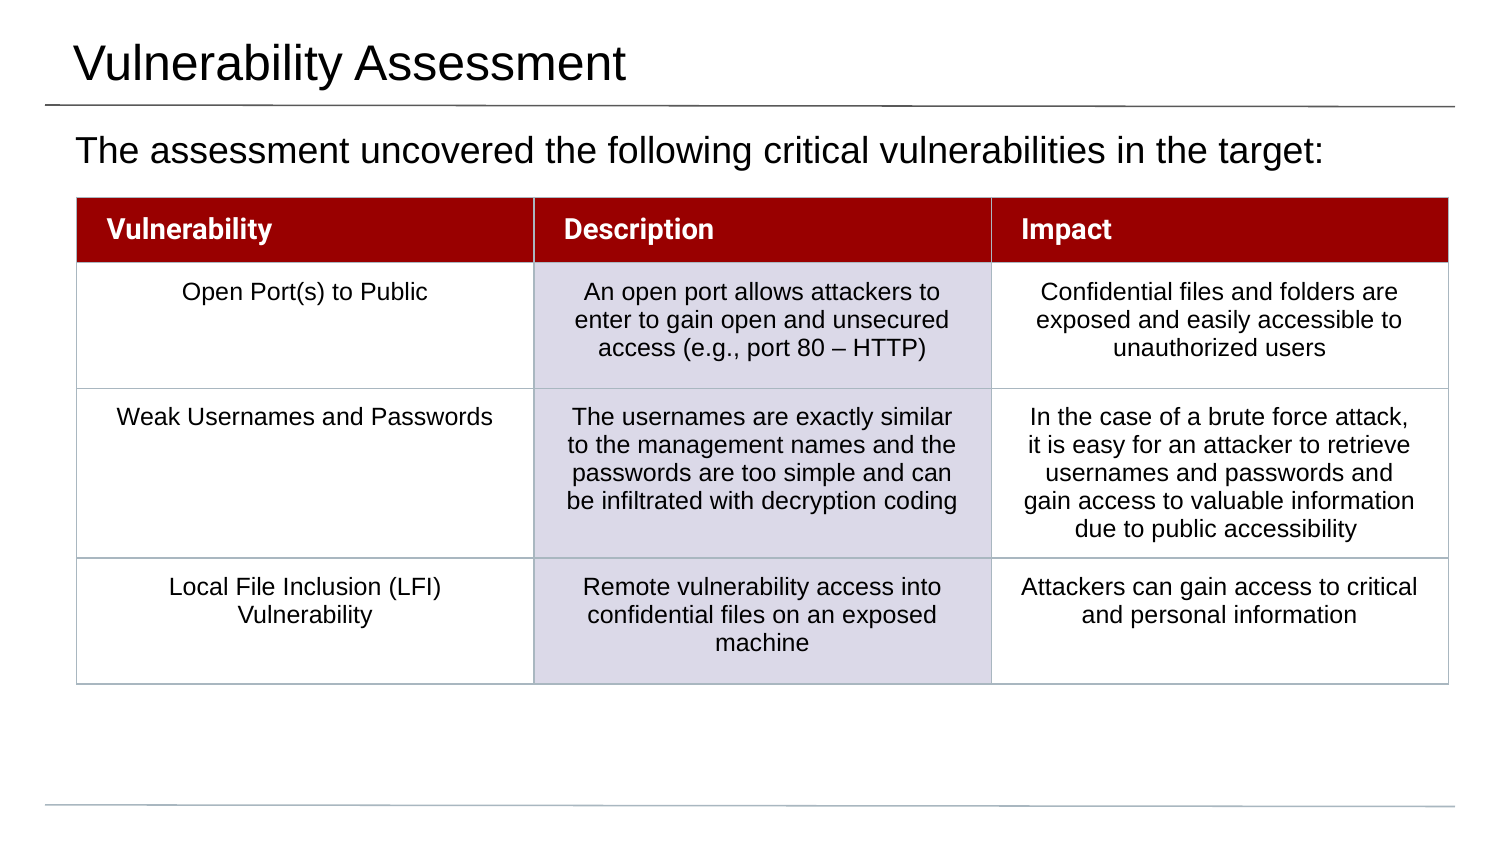

# Vulnerability Assessment
The assessment uncovered the following critical vulnerabilities in the target:
| Vulnerability | Description | Impact |
| --- | --- | --- |
| Open Port(s) to Public | An open port allows attackers to enter to gain open and unsecured access (e.g., port 80 – HTTP) | Confidential files and folders are exposed and easily accessible to unauthorized users |
| Weak Usernames and Passwords | The usernames are exactly similar to the management names and the passwords are too simple and can be infiltrated with decryption coding | In the case of a brute force attack, it is easy for an attacker to retrieve usernames and passwords and gain access to valuable information due to public accessibility |
| Local File Inclusion (LFI) Vulnerability | Remote vulnerability access into confidential files on an exposed machine | Attackers can gain access to critical and personal information |